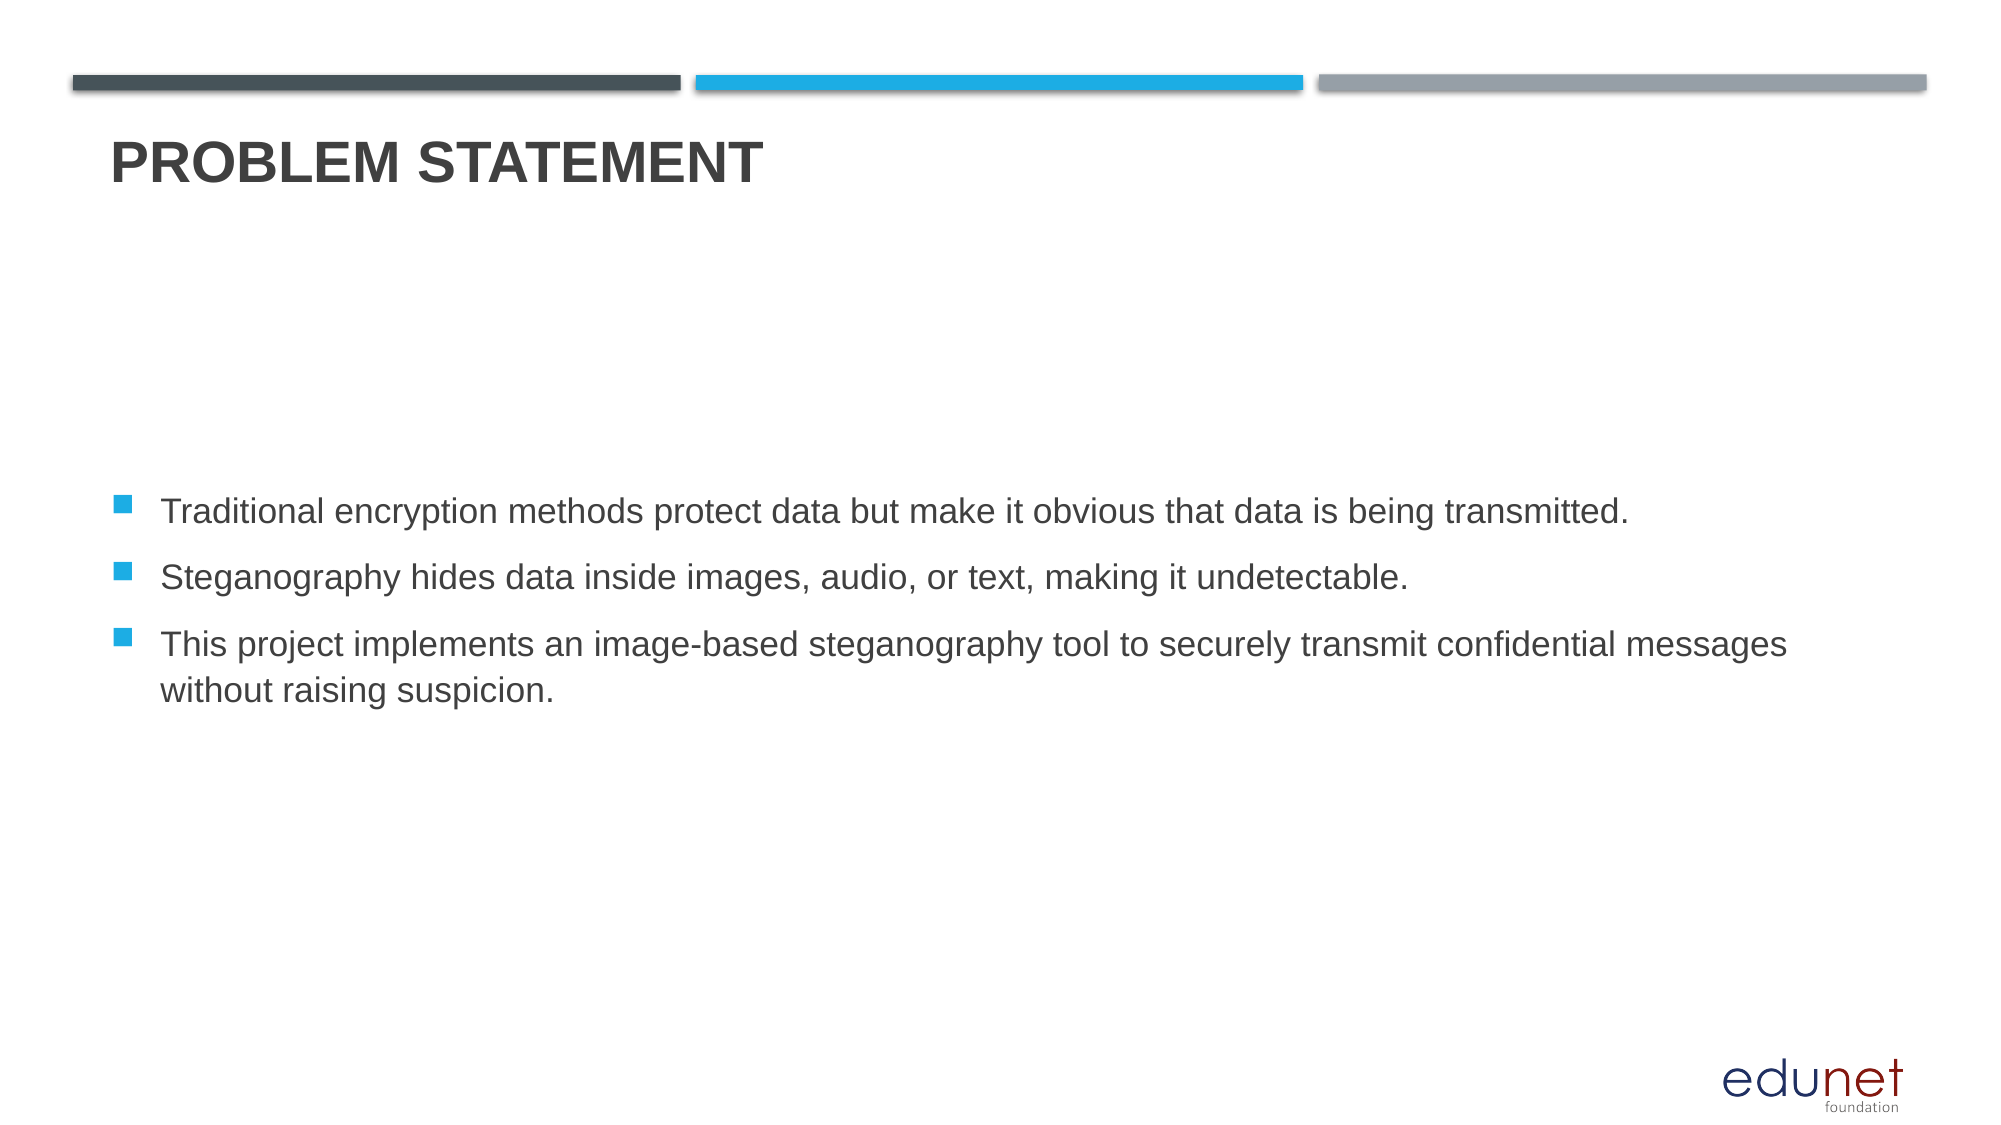

# Problem Statement
Traditional encryption methods protect data but make it obvious that data is being transmitted.
Steganography hides data inside images, audio, or text, making it undetectable.
This project implements an image-based steganography tool to securely transmit confidential messages without raising suspicion.